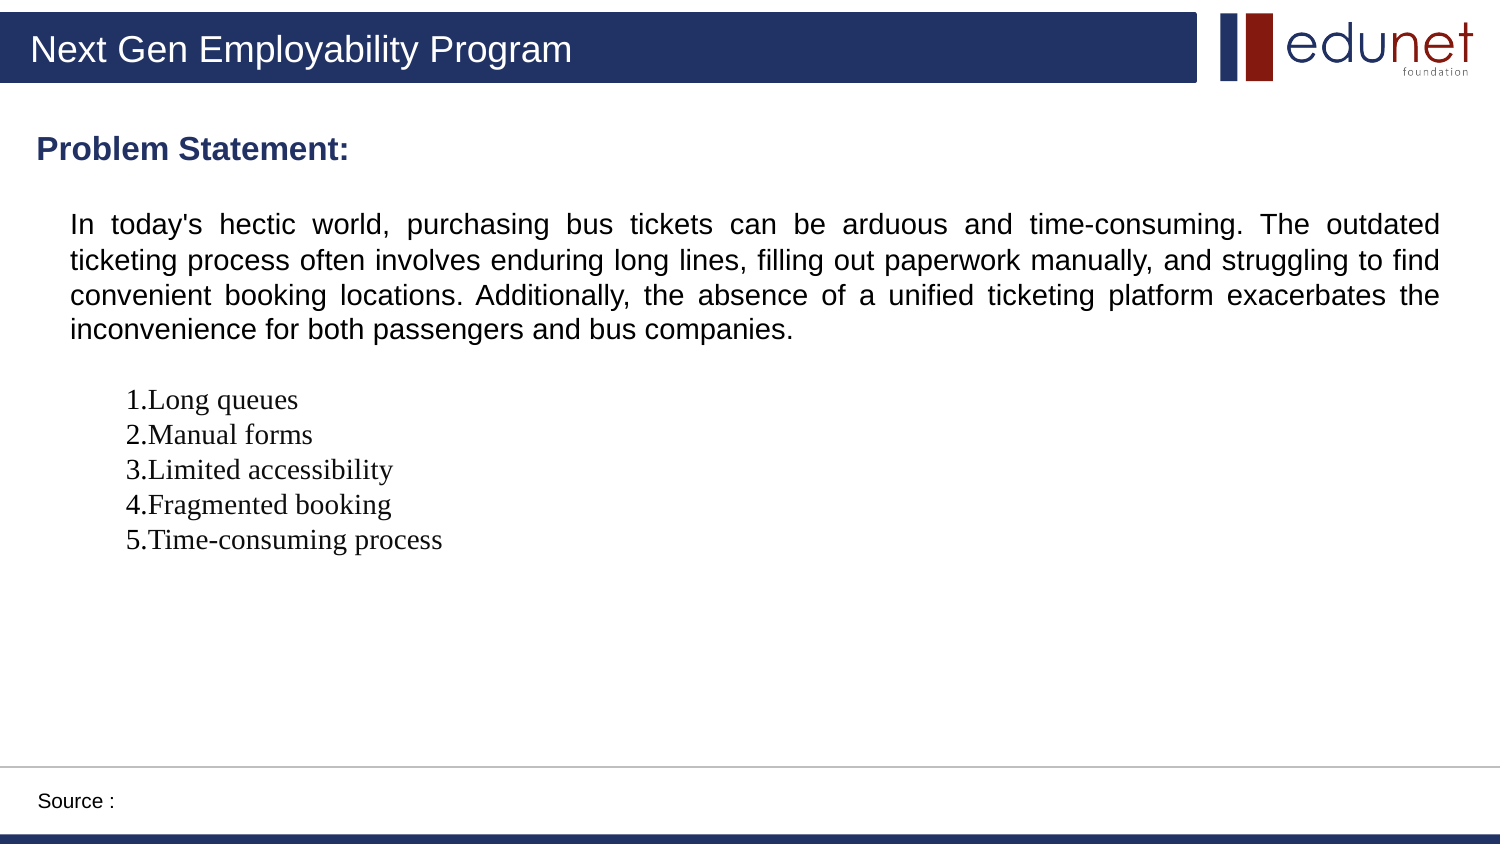

Problem Statement:
In today's hectic world, purchasing bus tickets can be arduous and time-consuming. The outdated ticketing process often involves enduring long lines, filling out paperwork manually, and struggling to find convenient booking locations. Additionally, the absence of a unified ticketing platform exacerbates the inconvenience for both passengers and bus companies.

Long queues
Manual forms
Limited accessibility
Fragmented booking
Time-consuming process
Source :